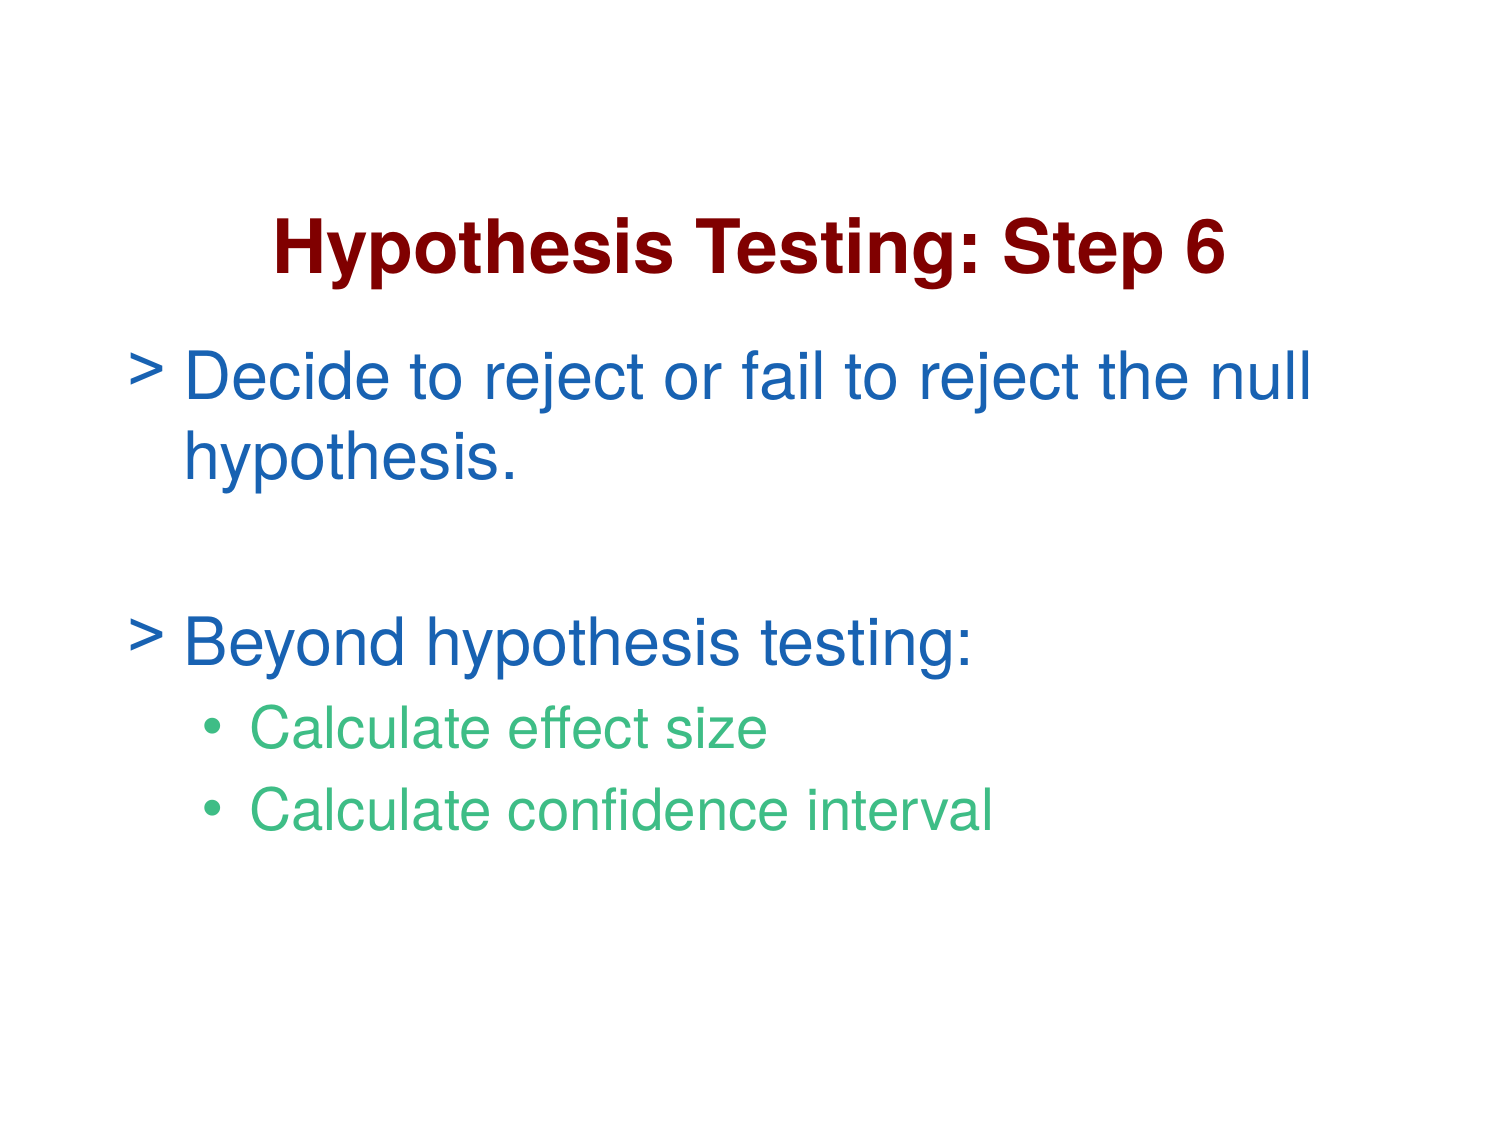

# Hypothesis Testing: Step 6
Decide to reject or fail to reject the null hypothesis.

Beyond hypothesis testing:
Calculate effect size
Calculate confidence interval